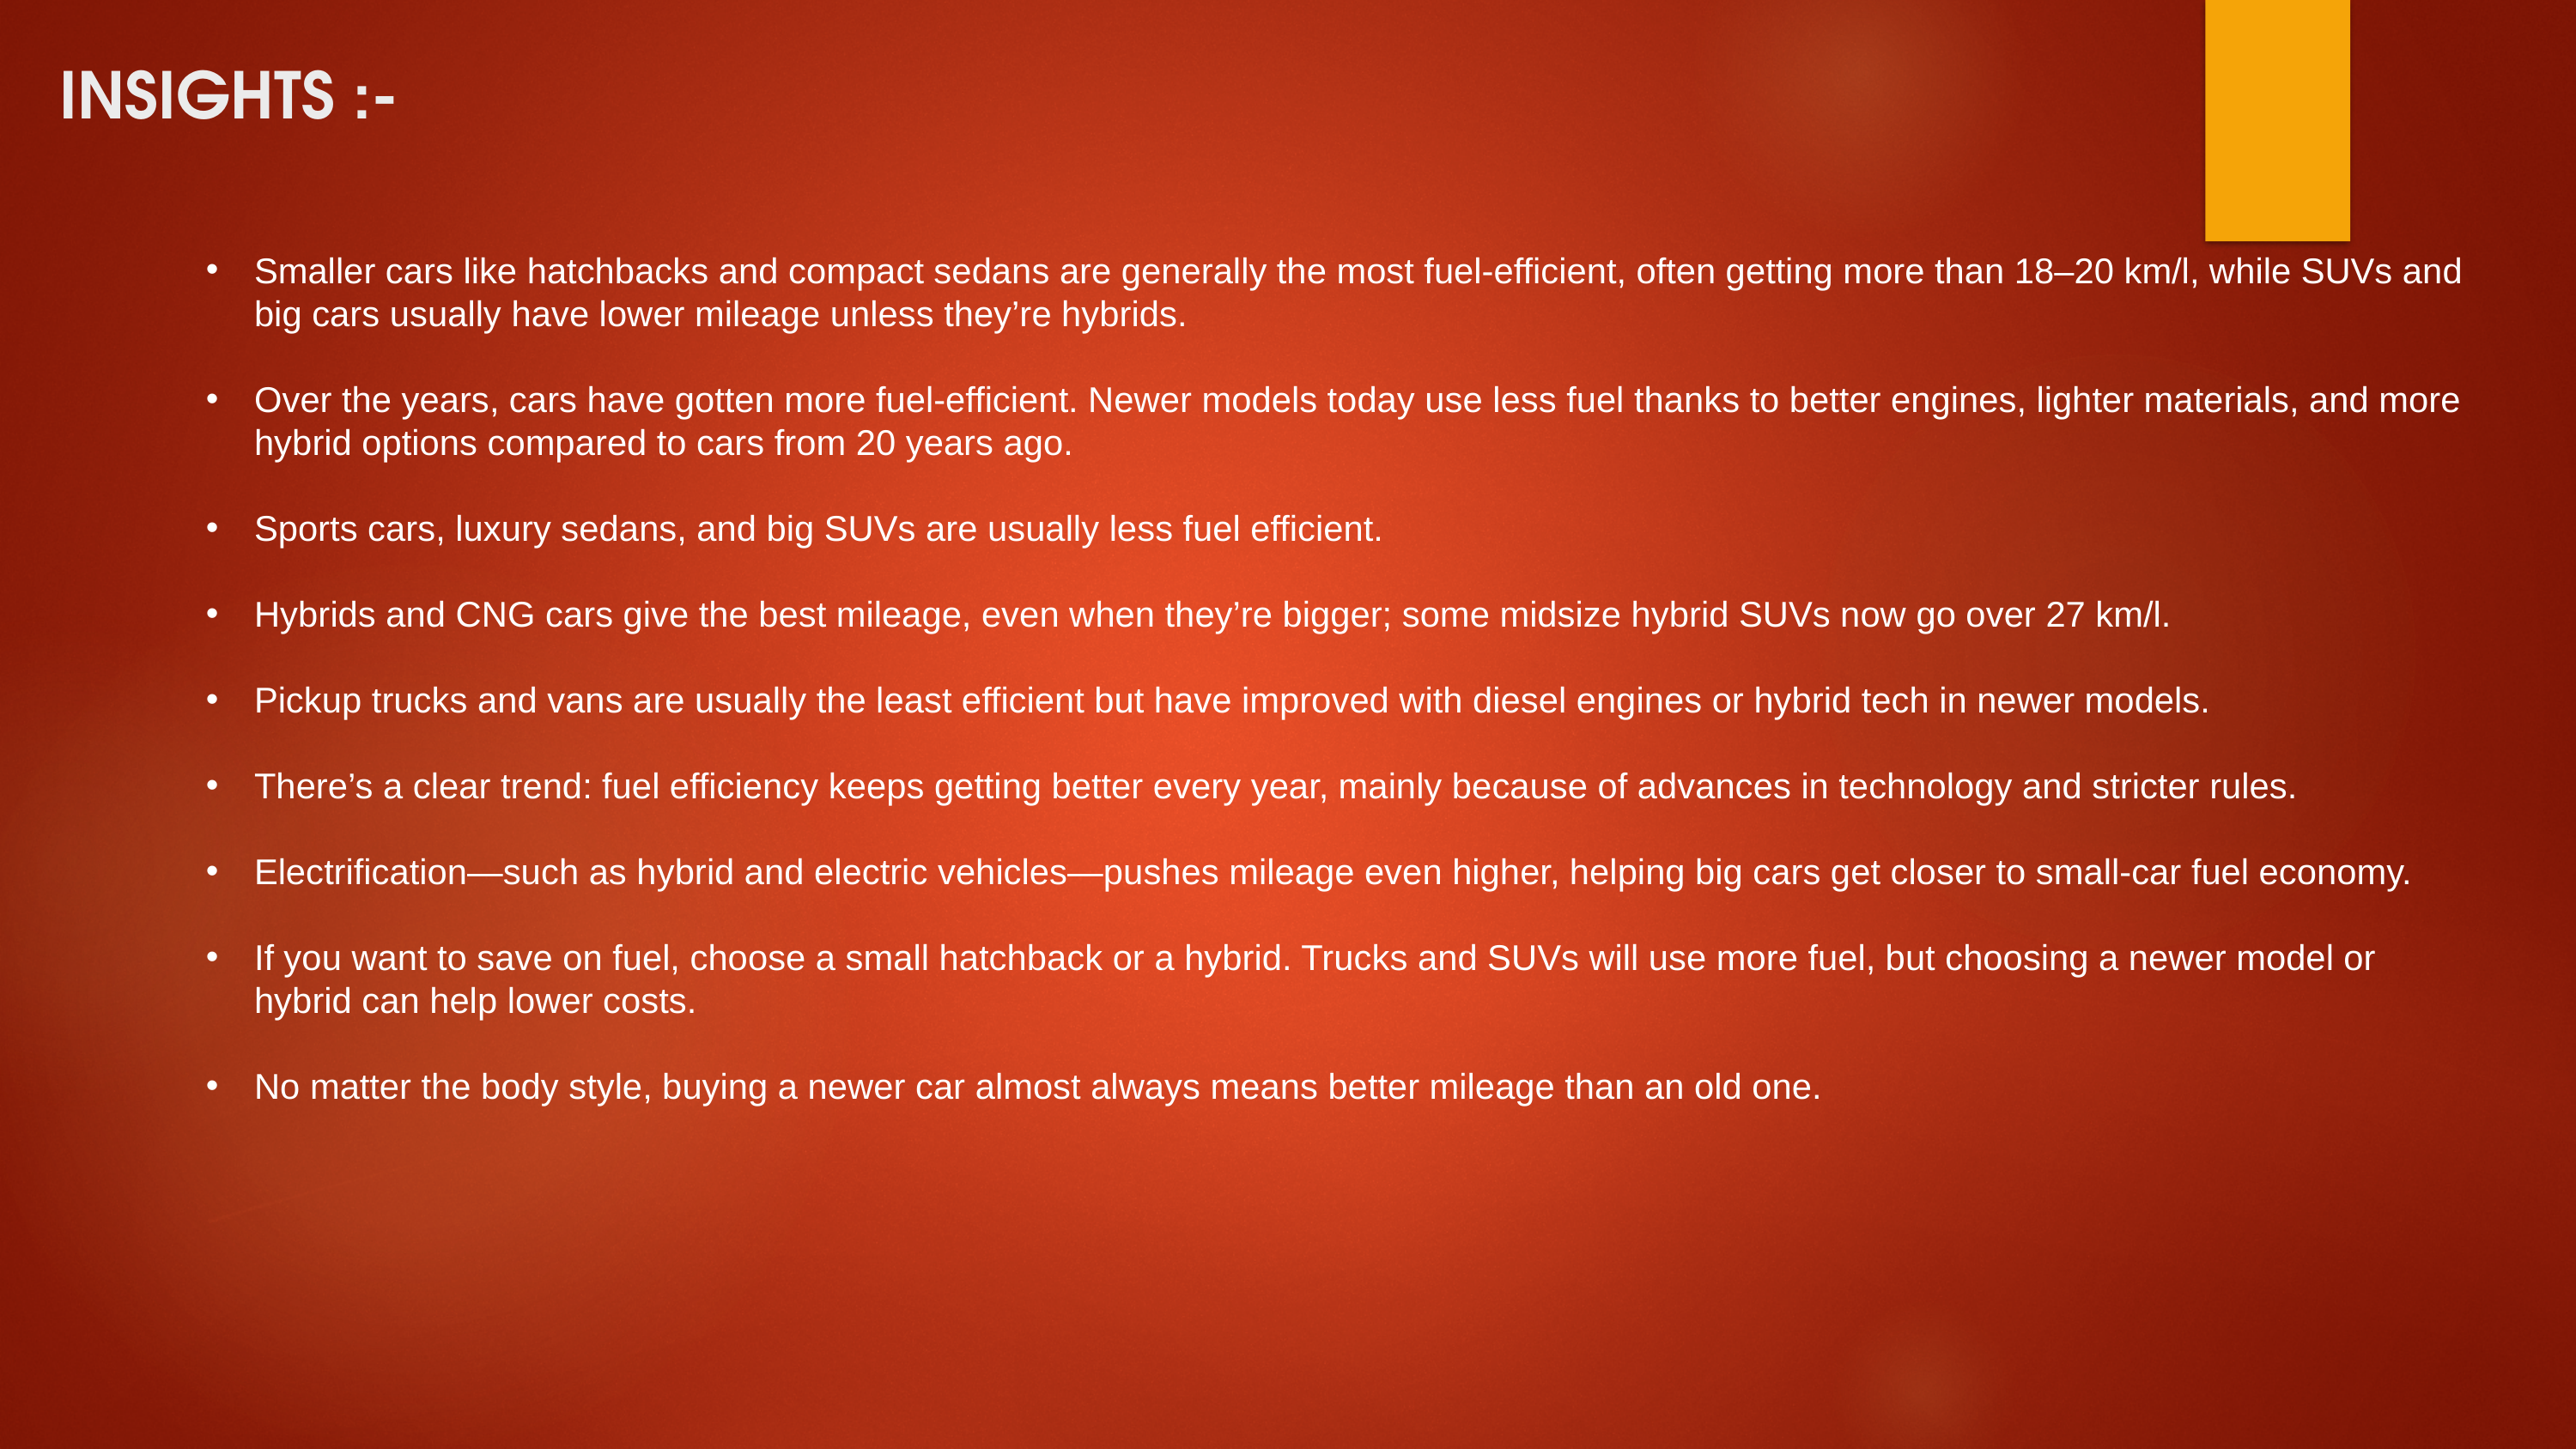

# INSIGHTS :-
Smaller cars like hatchbacks and compact sedans are generally the most fuel-efficient, often getting more than 18–20 km/l, while SUVs and big cars usually have lower mileage unless they’re hybrids.

Over the years, cars have gotten more fuel-efficient. Newer models today use less fuel thanks to better engines, lighter materials, and more hybrid options compared to cars from 20 years ago.

Sports cars, luxury sedans, and big SUVs are usually less fuel efficient.

Hybrids and CNG cars give the best mileage, even when they’re bigger; some midsize hybrid SUVs now go over 27 km/l.

Pickup trucks and vans are usually the least efficient but have improved with diesel engines or hybrid tech in newer models.

There’s a clear trend: fuel efficiency keeps getting better every year, mainly because of advances in technology and stricter rules.

Electrification—such as hybrid and electric vehicles—pushes mileage even higher, helping big cars get closer to small-car fuel economy.

If you want to save on fuel, choose a small hatchback or a hybrid. Trucks and SUVs will use more fuel, but choosing a newer model or hybrid can help lower costs.

No matter the body style, buying a newer car almost always means better mileage than an old one.